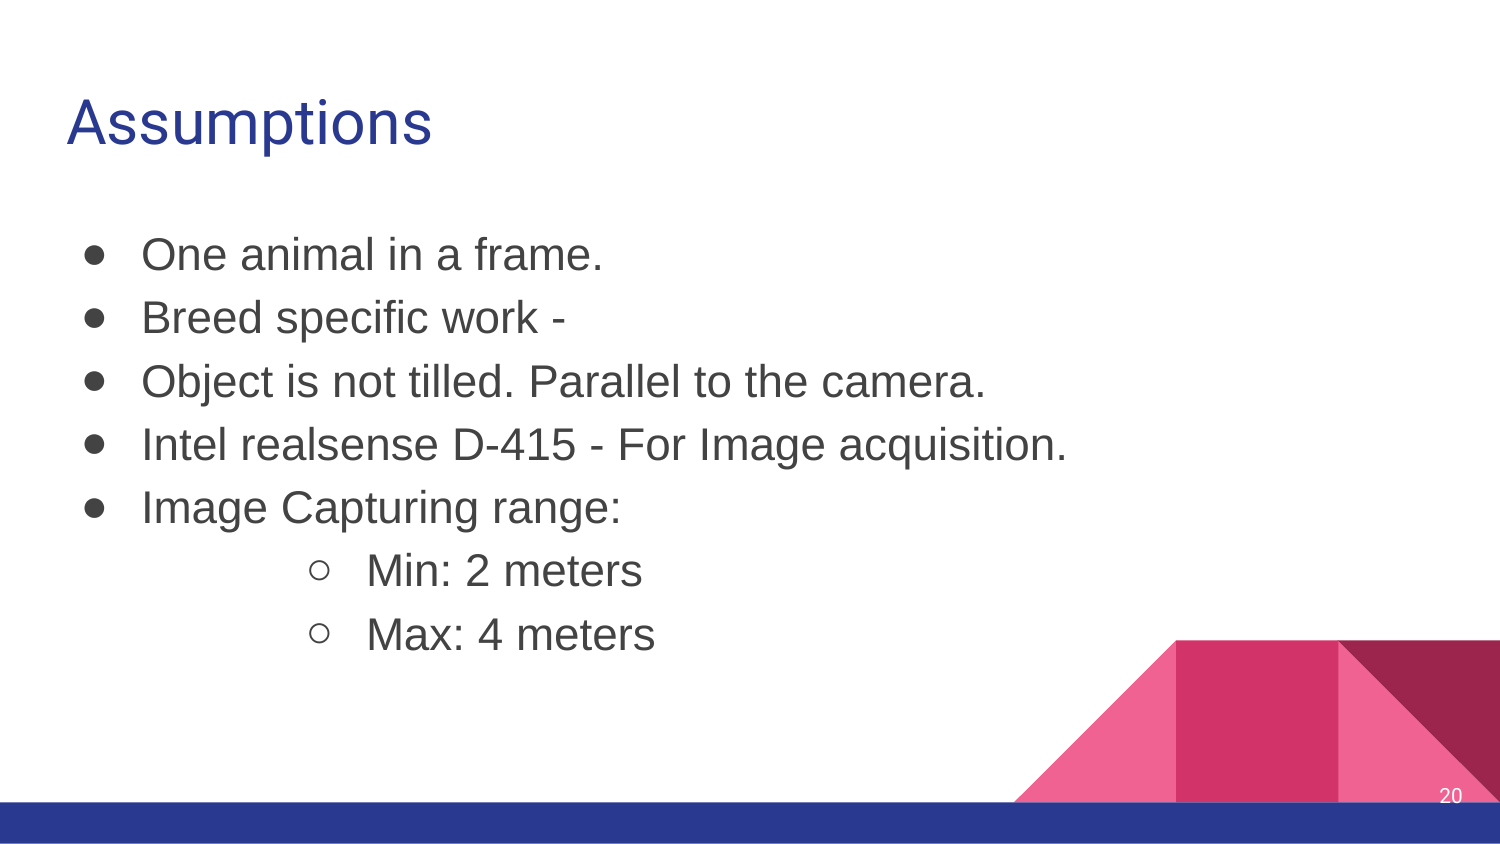

# Assumptions
One animal in a frame.
Breed specific work -
Object is not tilled. Parallel to the camera.
Intel realsense D-415 - For Image acquisition.
Image Capturing range:
Min: 2 meters
Max: 4 meters

20